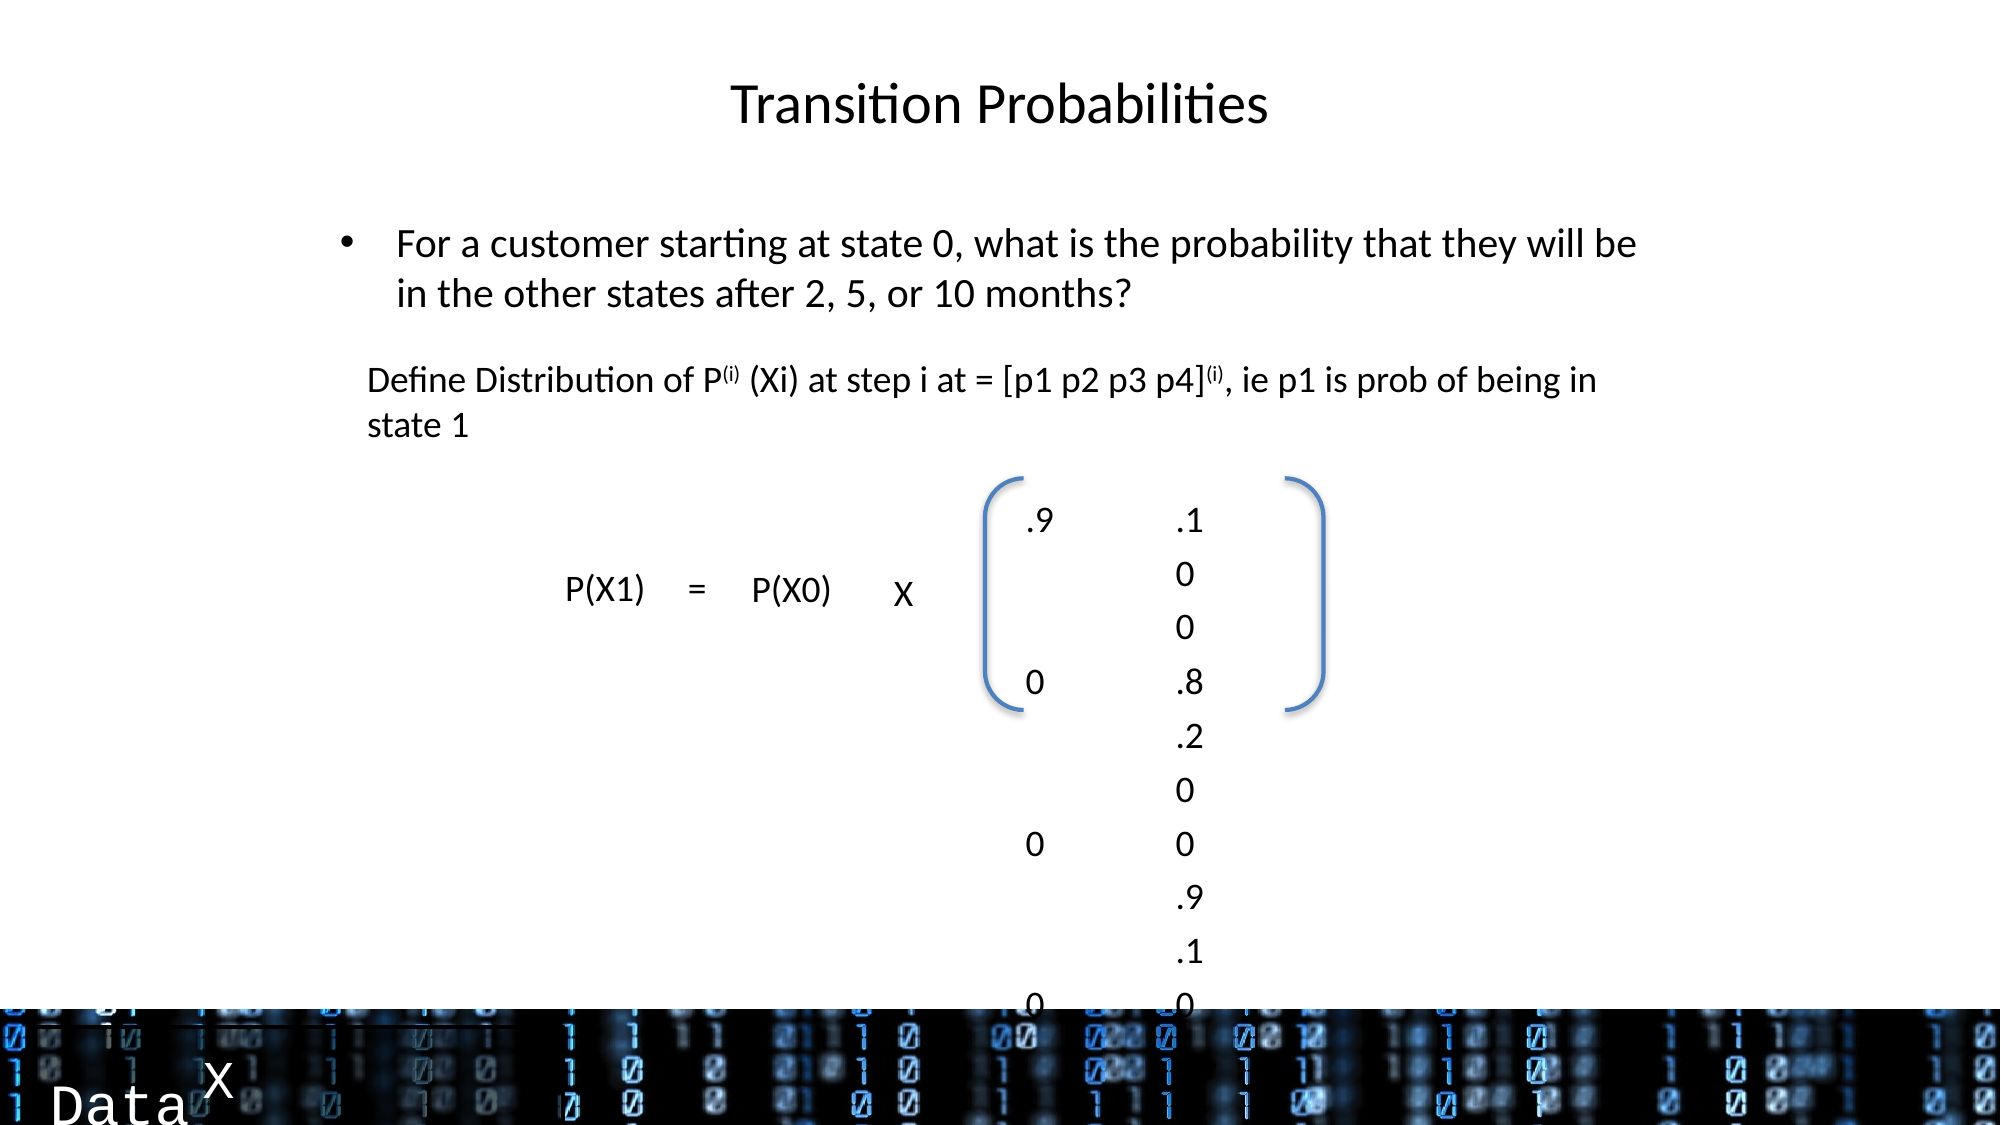

# Transition Probabilities
For a customer starting at state 0, what is the probability that they will be in the other states after 2, 5, or 10 months?
Define Distribution of P(i) (Xi) at step i at = [p1 p2 p3 p4](i), ie p1 is prob of being in state 1

.9	.1	0	0
0	.8	.2	0
0	0	.9	.1
0	0	0	1
P(X1)     =
P(X0)

X

=